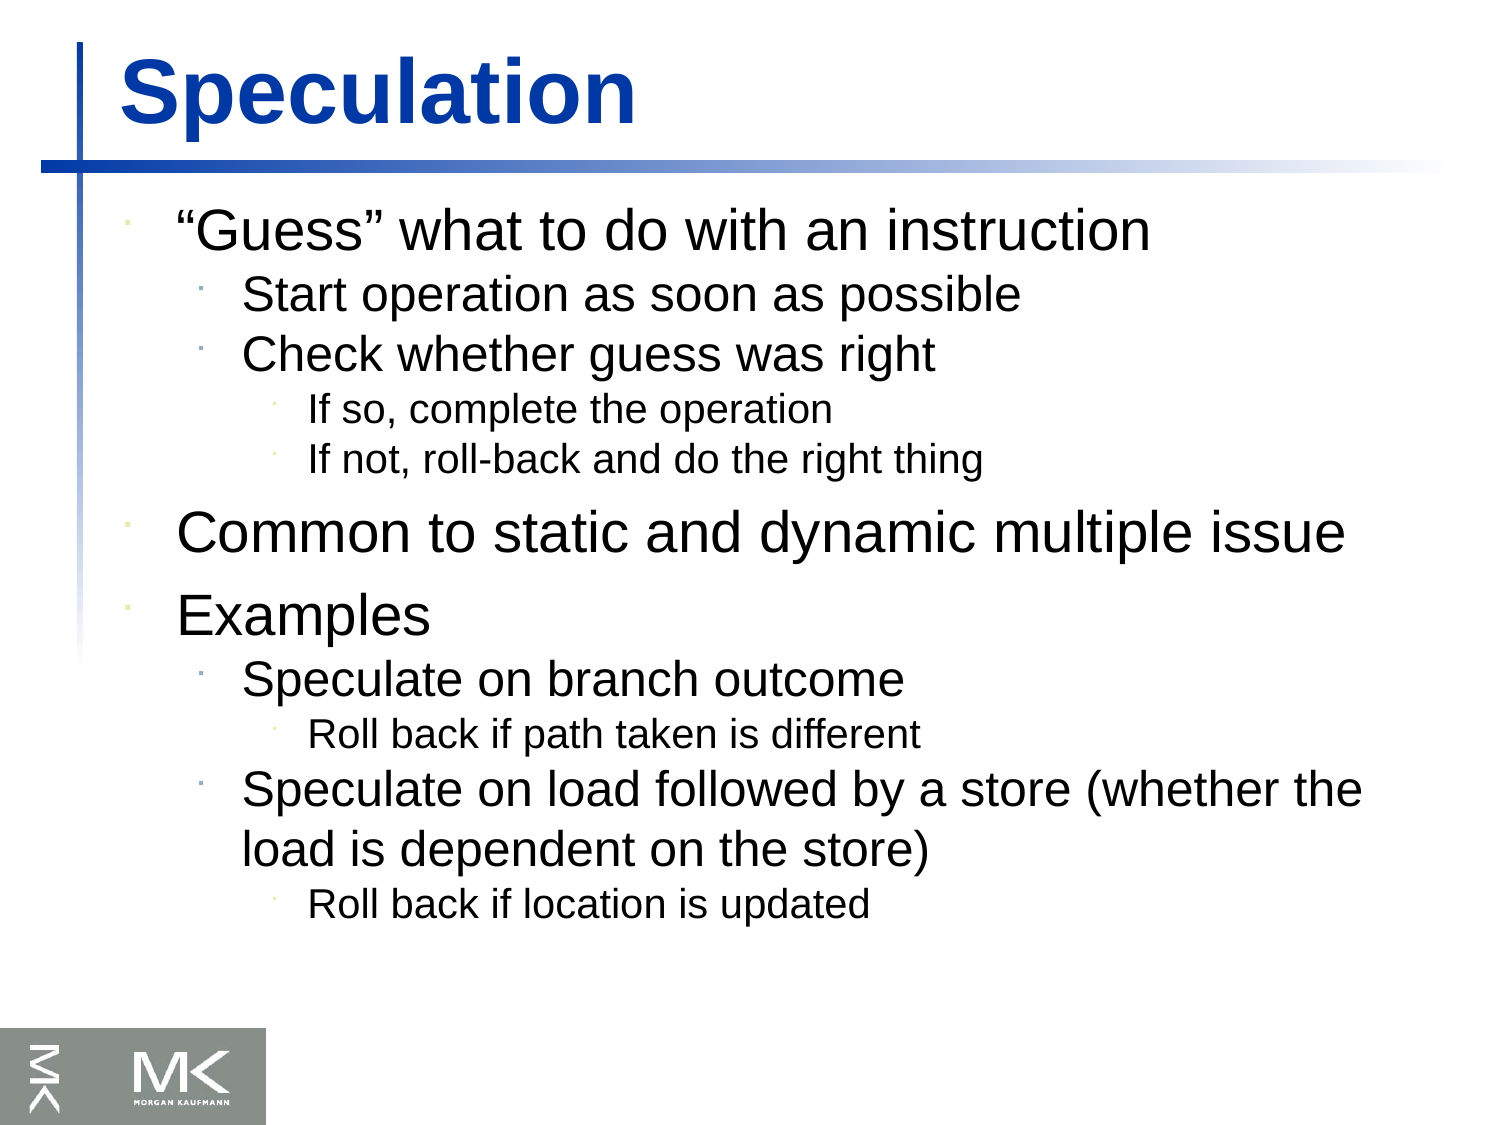

Speculation
“Guess” what to do with an instruction
Start operation as soon as possible
Check whether guess was right
If so, complete the operation
If not, roll-back and do the right thing
Common to static and dynamic multiple issue
Examples
Speculate on branch outcome
Roll back if path taken is different
Speculate on load followed by a store (whether the load is dependent on the store)
Roll back if location is updated
141